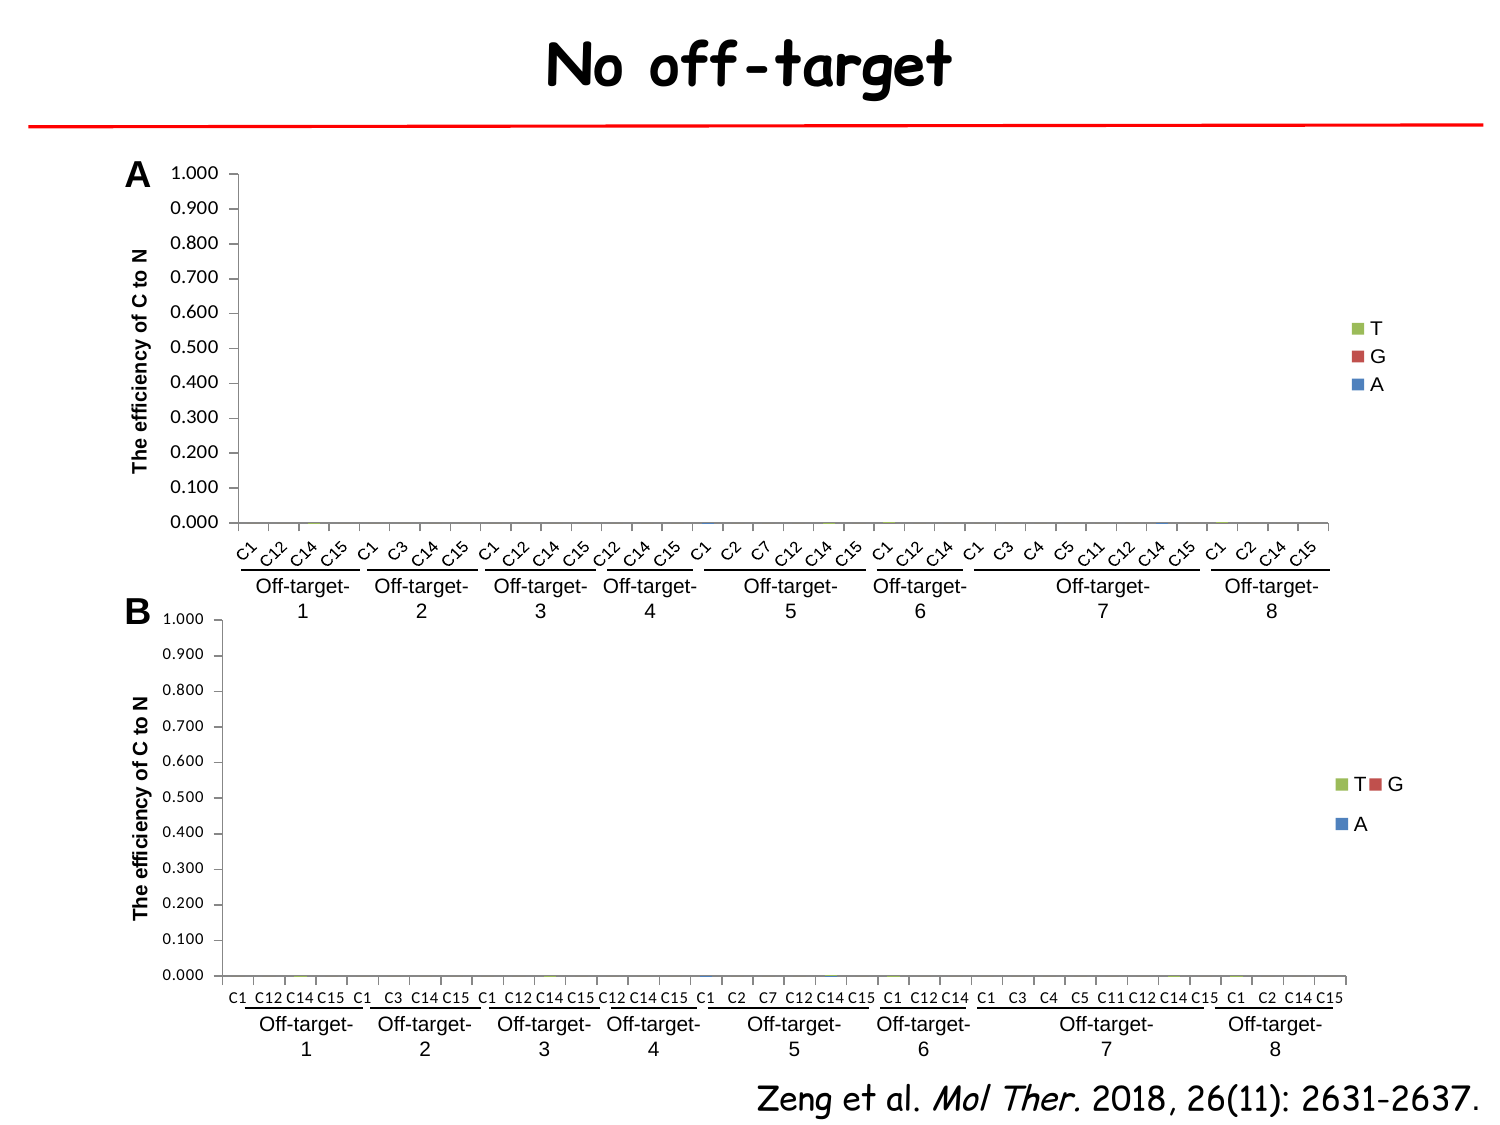

No off-target

A

### Chart

| Category | A | G | T |
|---|---|---|---|
| C1 | 0.0 | 0.0 | 0.0 |
| C12 | 0.0 | 0.0 | 0.0 |
| C14 | 0.0 | 0.0 | 0.001 |
| C15 | 0.0 | 0.0 | 0.0 |
| C1 | 0.0 | 0.0 | 0.0 |
| C3 | 0.0 | 0.0 | 0.0 |
| C14 | 0.0 | 0.0 | 0.0 |
| C15 | 0.0 | 0.0 | 0.0 |
| C1 | 0.0 | 0.0 | 0.0 |
| C12 | 0.0 | 0.0 | 0.0 |
| C14 | 0.0 | 0.0 | 0.0 |
| C15 | 0.0 | 0.0 | 0.0 |
| C12 | 0.0 | 0.0 | 0.0 |
| C14 | 0.0 | 0.0 | 0.0 |
| C15 | 0.0 | 0.0 | 0.0 |
| C1 | 0.001 | 0.0 | 0.0 |
| C2 | 0.0 | 0.0 | 0.0 |
| C7 | 0.0 | 0.0 | 0.0 |
| C12 | 0.0 | 0.0 | 0.0 |
| C14 | 0.0 | 0.0 | 0.001 |
| C15 | 0.0 | 0.0 | 0.0 |
| C1 | 0.0 | 0.0 | 0.003 |
| C12 | 0.0 | 0.0 | 0.0 |
| C14 | 0.0 | 0.0 | 0.0 |
| C1 | 0.0 | 0.0 | 0.0 |
| C3 | 0.0 | 0.0 | 0.0 |
| C4 | 0.0 | 0.0 | 0.0 |
| C5 | 0.0 | 0.0 | 0.0 |
| C11 | 0.0 | 0.0 | 0.0 |
| C12 | 0.0 | 0.0 | 0.0 |
| C14 | 0.001 | 0.0 | 0.0 |
| C15 | 0.0 | 0.0 | 0.0 |
| C1 | 0.0 | 0.0 | 0.002 |
| C2 | 0.0 | 0.0 | 0.0 |
| C14 | 0.0 | 0.0 | 0.0 |
| C15 | 0.0 | 0.0 | 0.0 |
Off-target-1
Off-target-2
Off-target-3
Off-target-4
Off-target-5
Off-target-6
Off-target-7
Off-target-8

### Chart

| Category | A | G | T |
|---|---|---|---|
| C1 | 0.0 | 0.0 | 0.0 |
| C12 | 0.0 | 0.0 | 0.0 |
| C14 | 0.0 | 0.0 | 0.001 |
| C15 | 0.0 | 0.0 | 0.0 |
| C1 | 0.0 | 0.0 | 0.0 |
| C3 | 0.0 | 0.0 | 0.0 |
| C14 | 0.0 | 0.0 | 0.0 |
| C15 | 0.0 | 0.0 | 0.0 |
| C1 | 0.0 | 0.0 | 0.0 |
| C12 | 0.0 | 0.0 | 0.0 |
| C14 | 0.0 | 0.0 | 0.001 |
| C15 | 0.0 | 0.0 | 0.0 |
| C12 | 0.0 | 0.0 | 0.0 |
| C14 | 0.0 | 0.0 | 0.0 |
| C15 | 0.0 | 0.0 | 0.0 |
| C1 | 0.001 | 0.0 | 0.0 |
| C2 | 0.0 | 0.0 | 0.0 |
| C7 | 0.0 | 0.0 | 0.0 |
| C12 | 0.0 | 0.0 | 0.0 |
| C14 | 0.001 | 0.0 | 0.001 |
| C15 | 0.0 | 0.0 | 0.0 |
| C1 | 0.0 | 0.0 | 0.001 |
| C12 | 0.0 | 0.0 | 0.0 |
| C14 | 0.0 | 0.0 | 0.0 |
| C1 | 0.0 | 0.0 | 0.0 |
| C3 | 0.0 | 0.0 | 0.0 |
| C4 | 0.0 | 0.0 | 0.0 |
| C5 | 0.0 | 0.0 | 0.0 |
| C11 | 0.0 | 0.0 | 0.0 |
| C12 | 0.0 | 0.0 | 0.0 |
| C14 | 0.0 | 0.0 | 0.001 |
| C15 | 0.0 | 0.0 | 0.0 |
| C1 | 0.0 | 0.0 | 0.001 |
| C2 | 0.0 | 0.0 | 0.0 |
| C14 | 0.0 | 0.0 | 0.0 |
| C15 | 0.0 | 0.0 | 0.0 |
Off-target-1
Off-target-2
Off-target-3
Off-target-4
Off-target-5
Off-target-6
Off-target-7
Off-target-8
B
Zeng et al. Mol Ther. 2018, 26(11): 2631-2637.